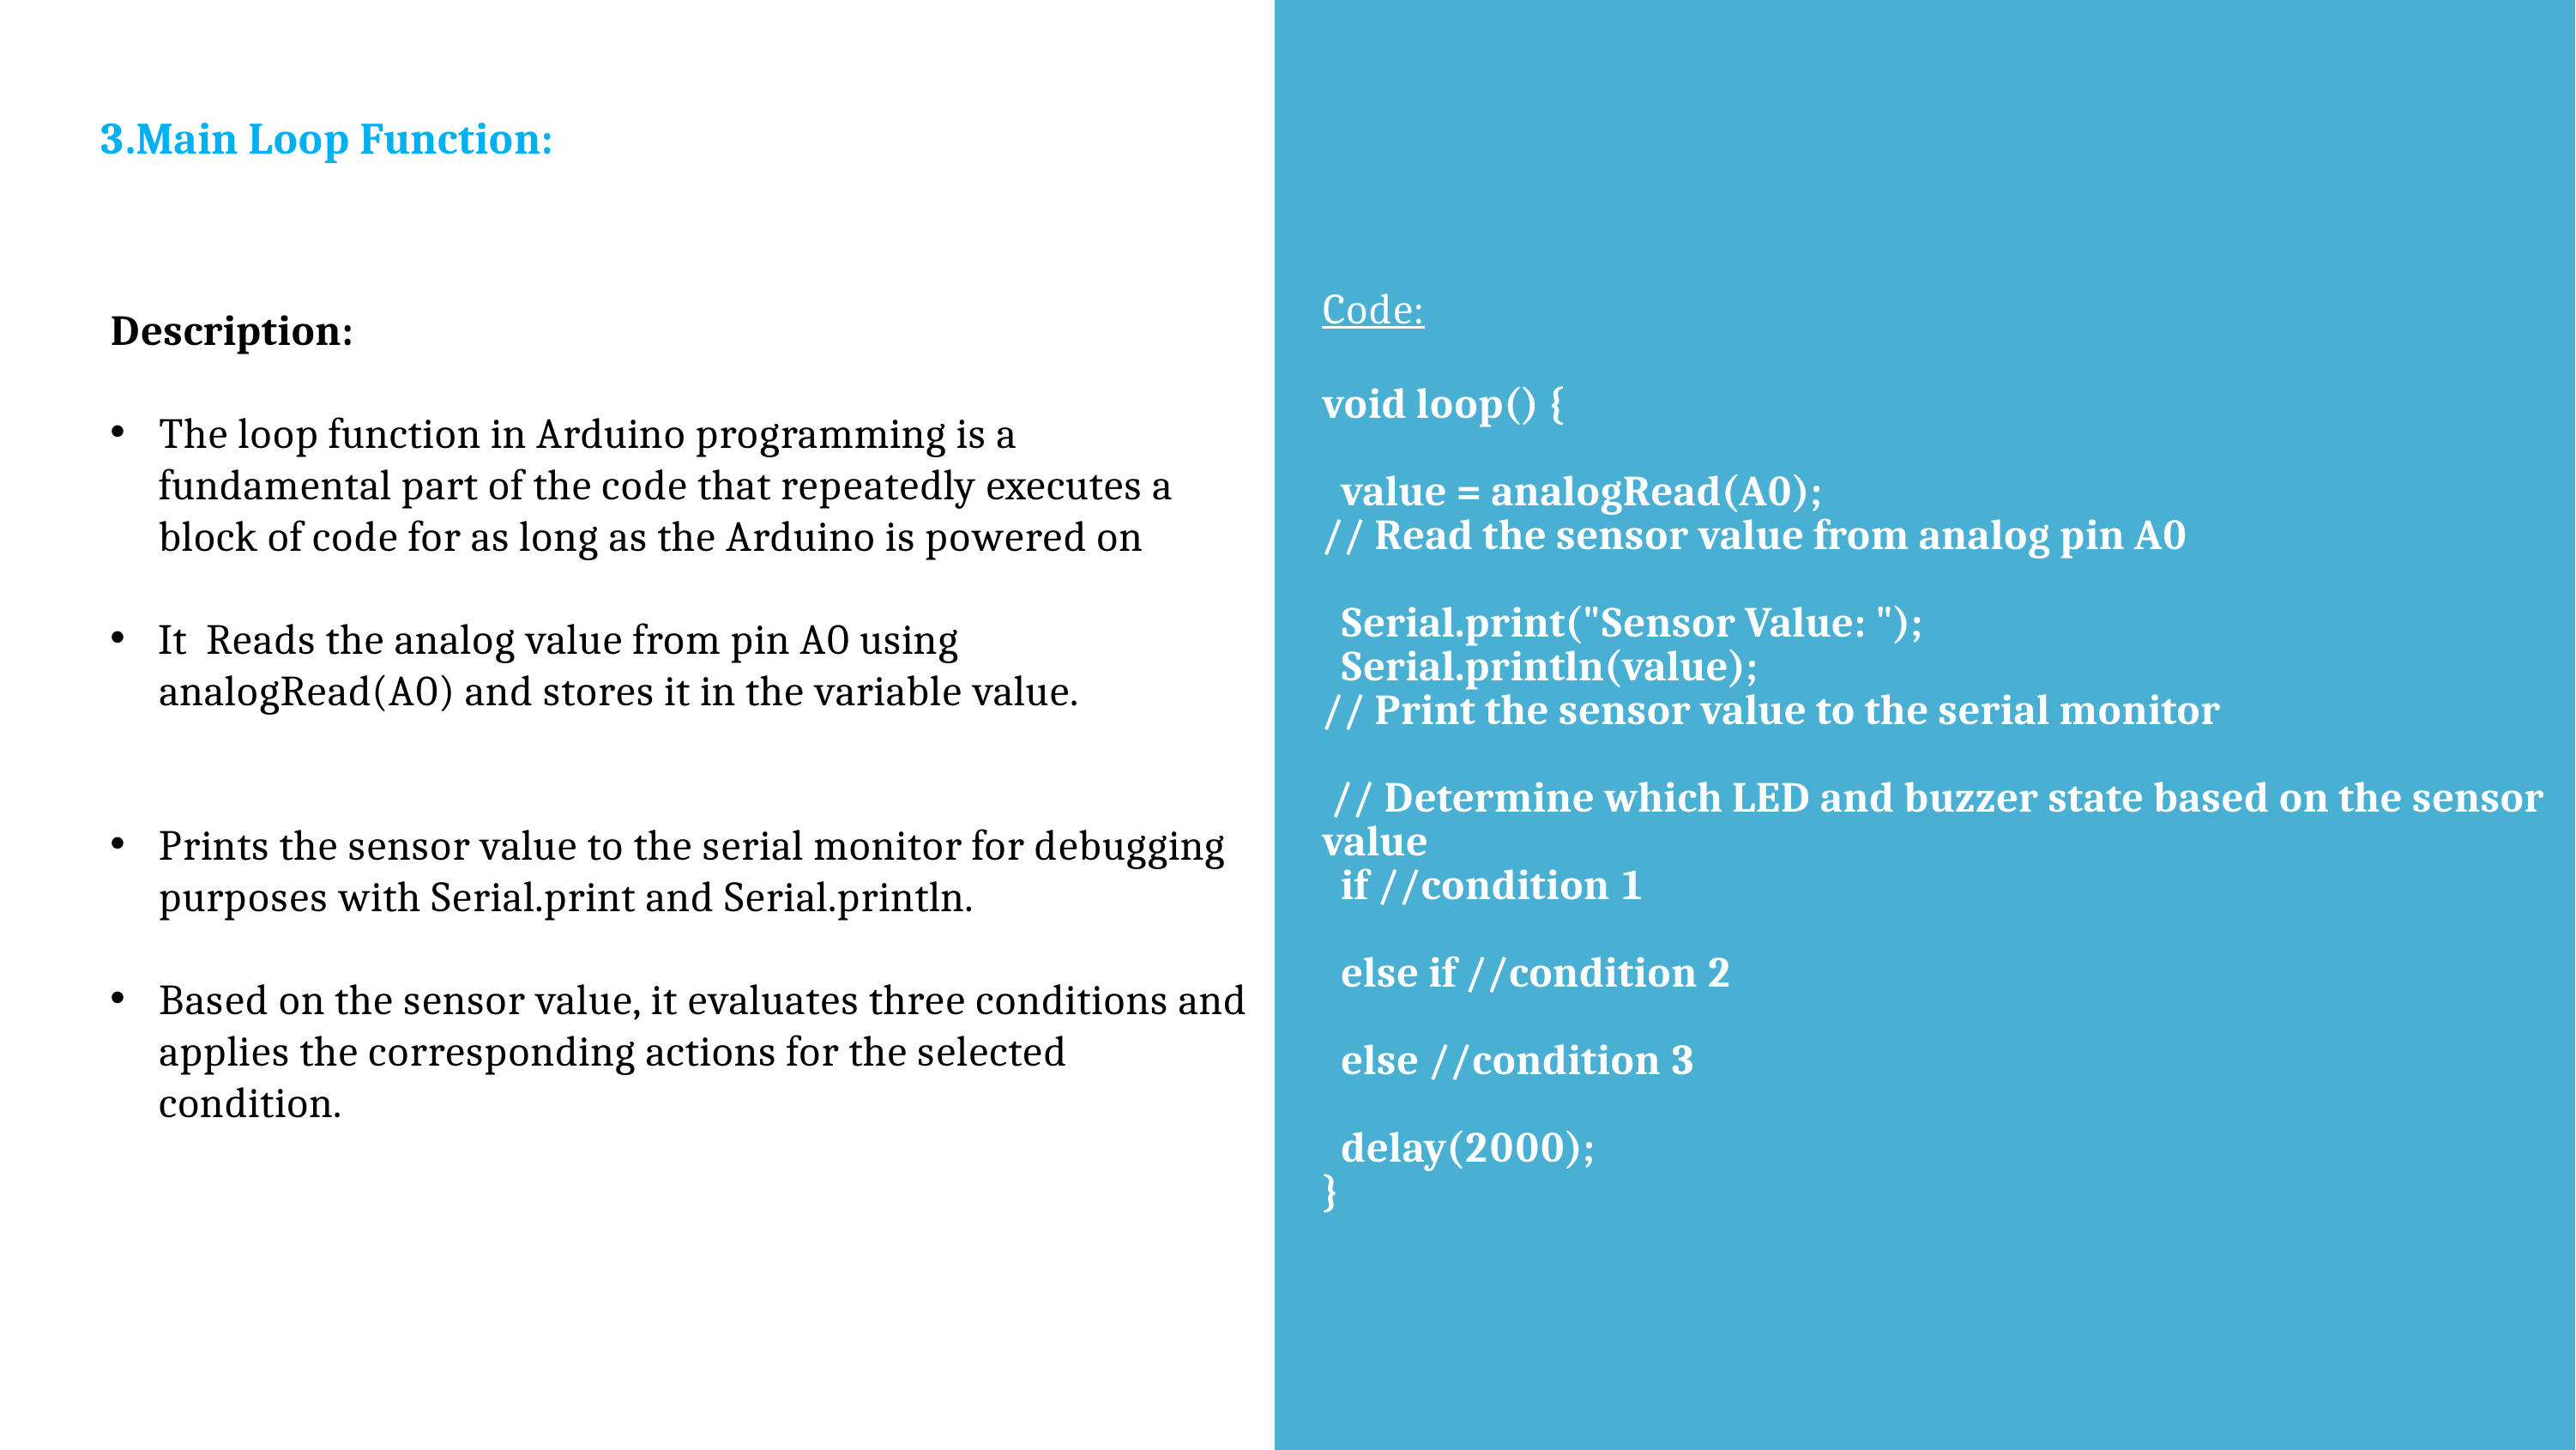

3.Main Loop Function:
Code:

void loop() {

  value = analogRead(A0);
// Read the sensor value from analog pin A0

  Serial.print("Sensor Value: ");
  Serial.println(value);
// Print the sensor value to the serial monitor

 // Determine which LED and buzzer state based on the sensor
value
  if //condition 1

  else if //condition 2

  else //condition 3

  delay(2000);
}
Description:

The loop function in Arduino programming is a fundamental part of the code that repeatedly executes a block of code for as long as the Arduino is powered on

It  Reads the analog value from pin A0 using analogRead(A0) and stores it in the variable value.

Prints the sensor value to the serial monitor for debugging purposes with Serial.print and Serial.println.

Based on the sensor value, it evaluates three conditions and applies the corresponding actions for the selected condition.